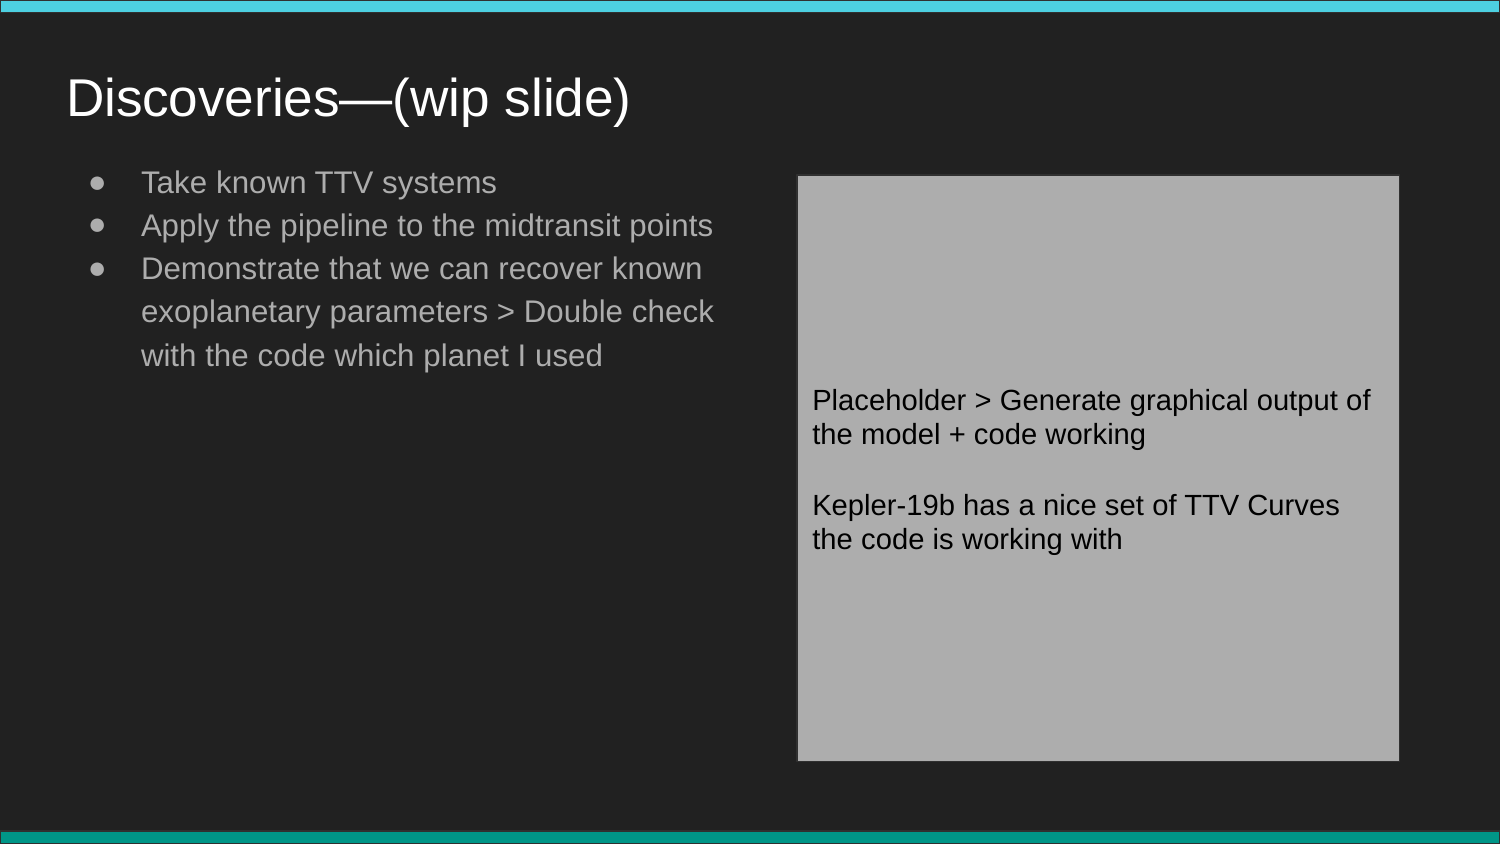

# Discoveries—(wip slide)
Take known TTV systems
Apply the pipeline to the midtransit points
Demonstrate that we can recover known exoplanetary parameters > Double check with the code which planet I used
Placeholder > Generate graphical output of the model + code working

Kepler-19b has a nice set of TTV Curves the code is working with